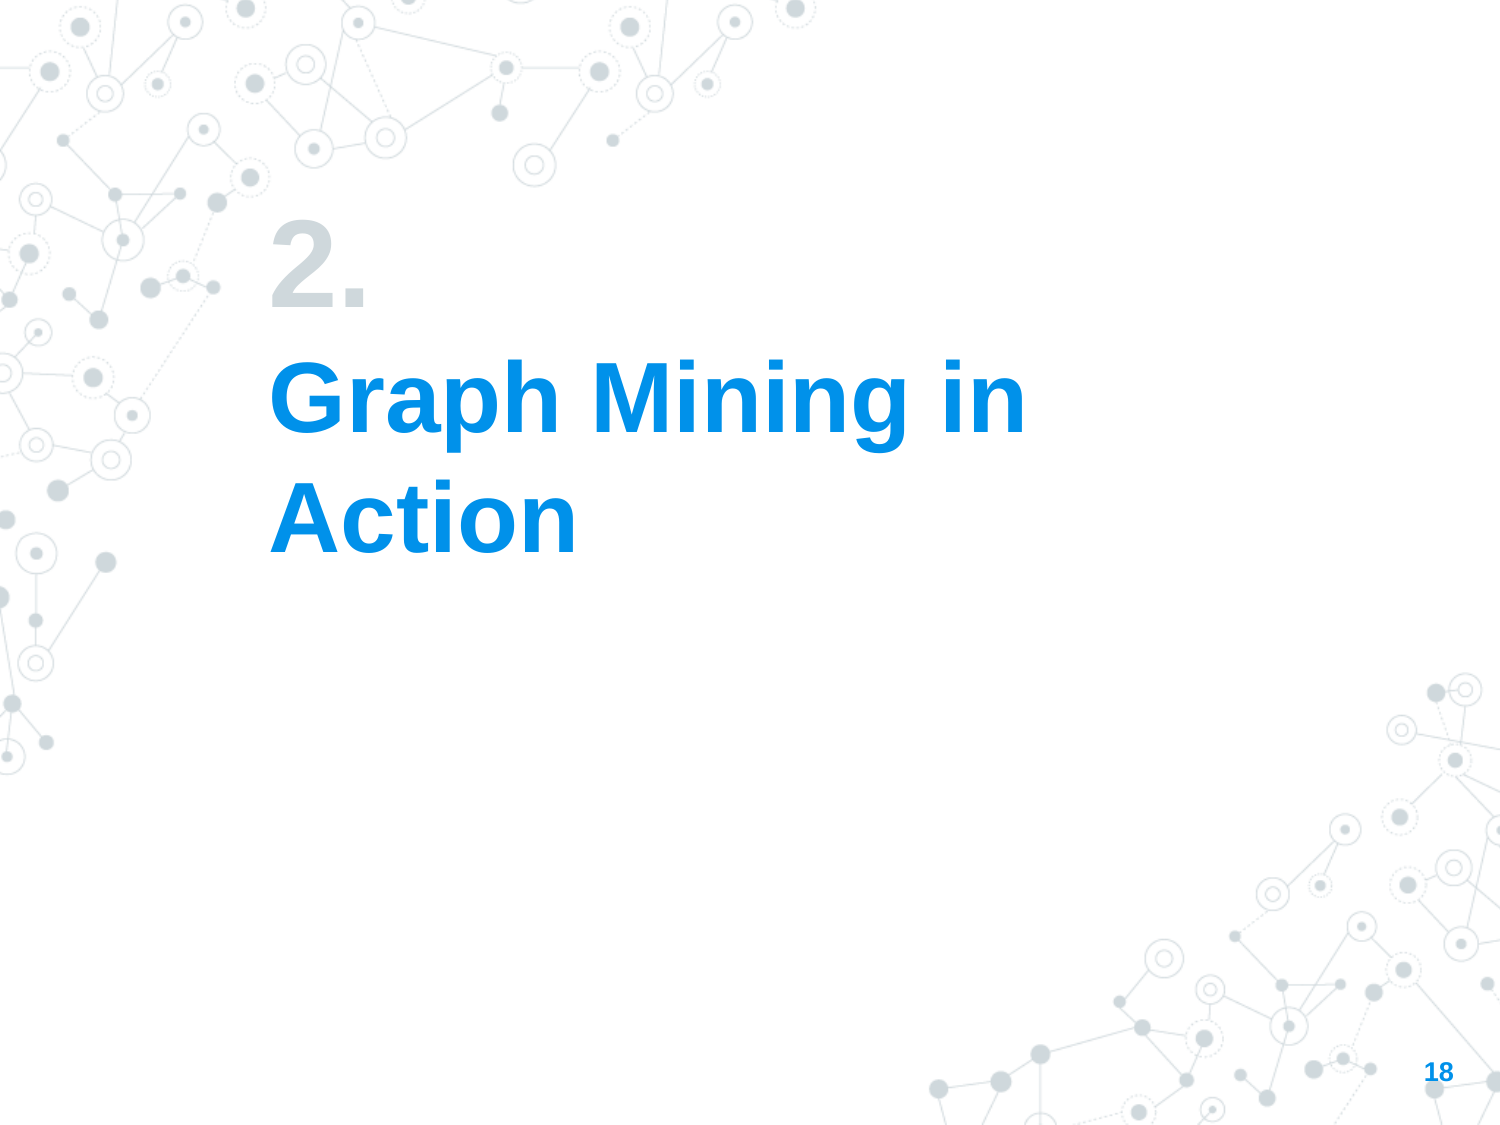

# 2.
Graph Mining in Action
18